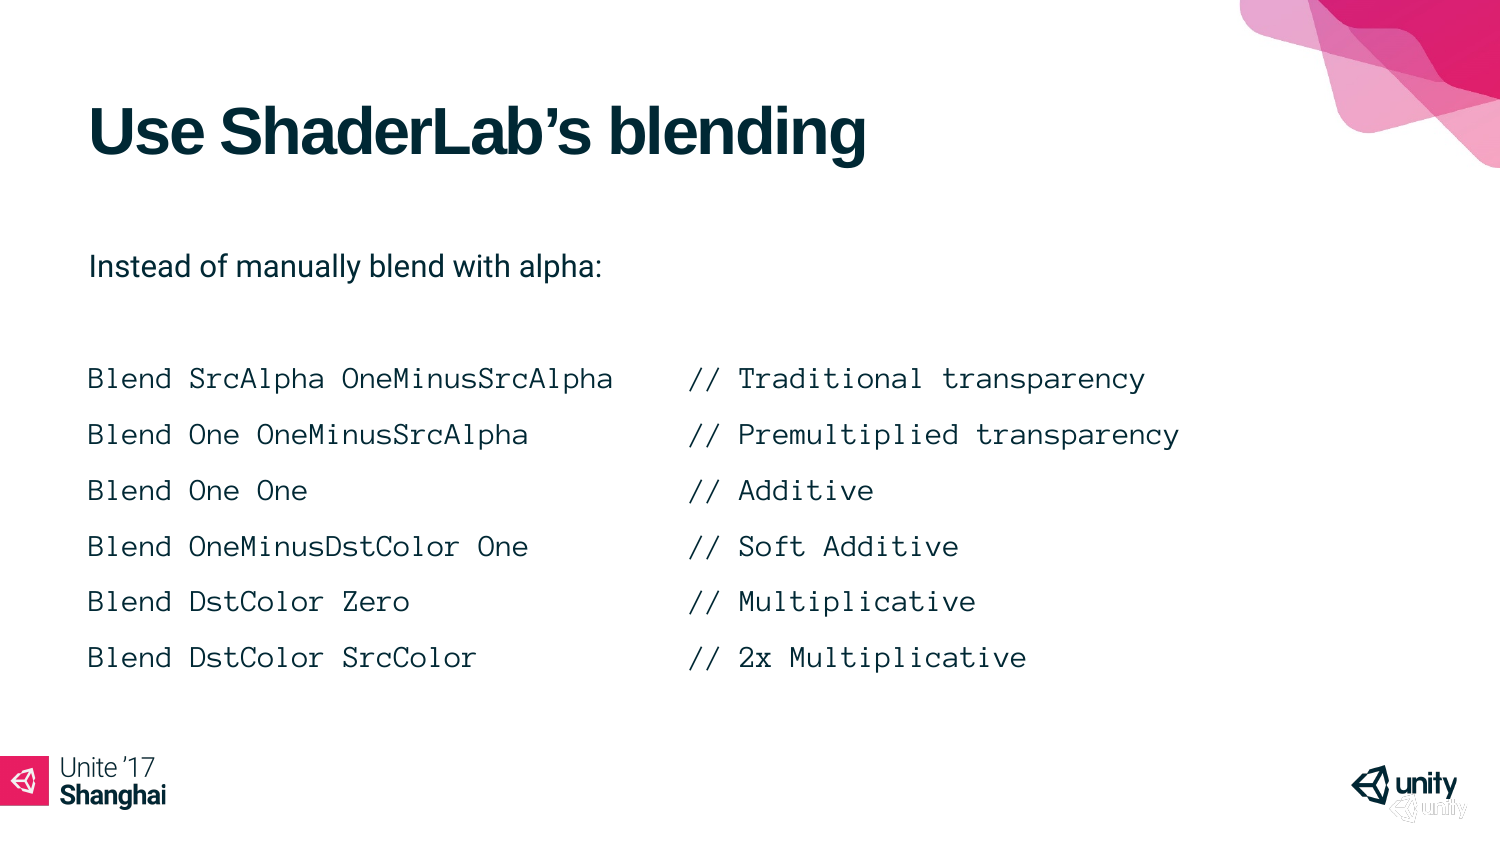

# Use ShaderLab’s blending
Instead of manually blend with alpha:

Blend SrcAlpha OneMinusSrcAlpha 	// Traditional transparency
Blend One OneMinusSrcAlpha 	// Premultiplied transparency
Blend One One 			// Additive
Blend OneMinusDstColor One 	// Soft Additive
Blend DstColor Zero 		// Multiplicative
Blend DstColor SrcColor 		// 2x Multiplicative